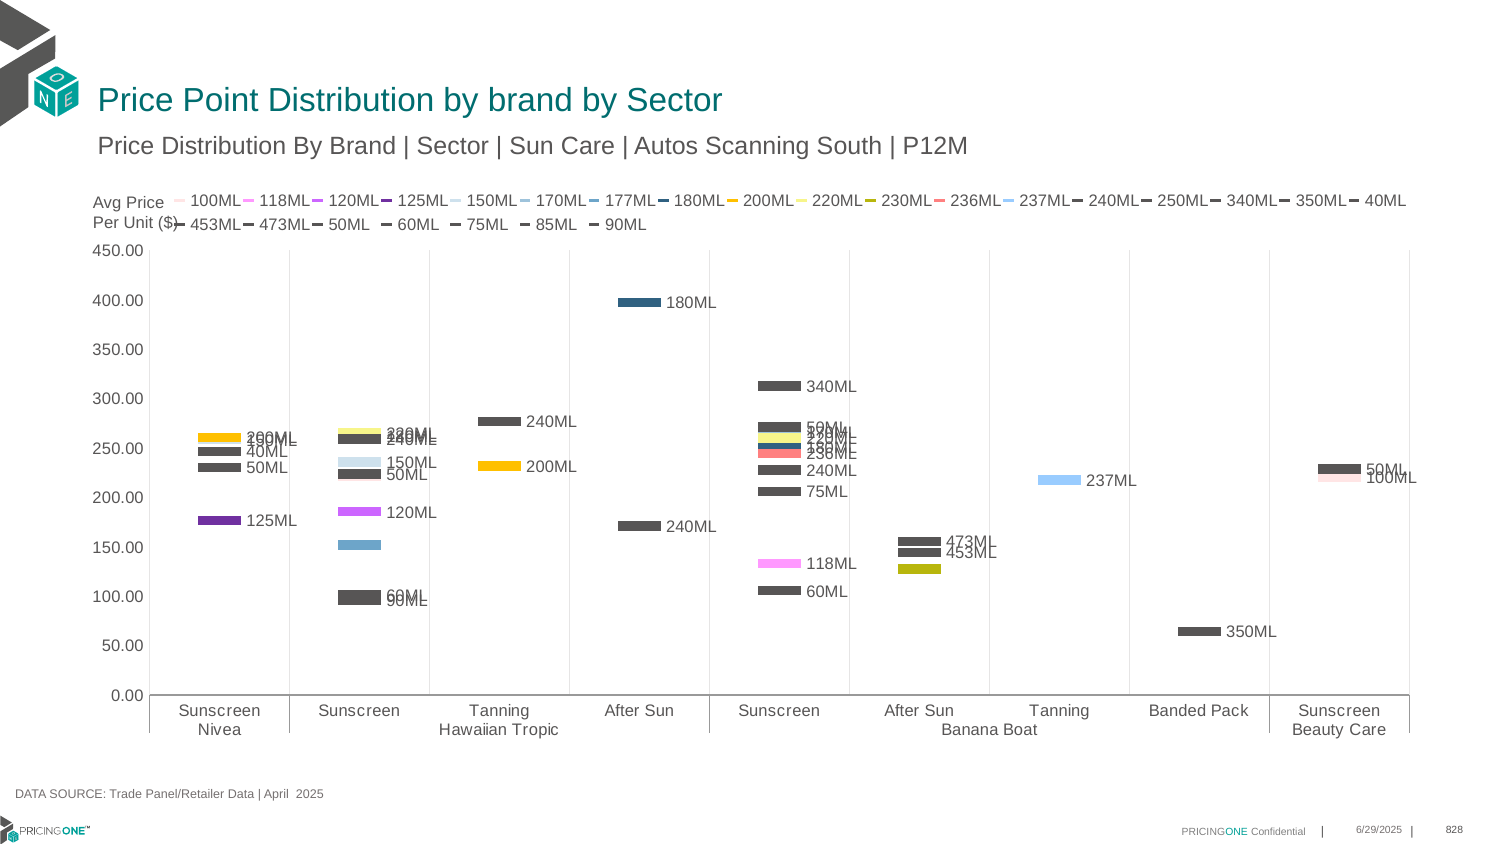

# Price Point Distribution by brand by Sector
Price Distribution By Brand | Sector | Sun Care | Autos Scanning South | P12M

### Chart

| Category | 100ML | 118ML | 120ML | 125ML | 150ML | 170ML | 177ML | 180ML | 200ML | 220ML | 230ML | 236ML | 237ML | 240ML | 250ML | 340ML | 350ML | 40ML | 453ML | 473ML | 50ML | 60ML | 75ML | 85ML | 90ML |
|---|---|---|---|---|---|---|---|---|---|---|---|---|---|---|---|---|---|---|---|---|---|---|---|---|---|
| Sunscreen | None | None | None | 176.5556 | 258.3648 | None | None | None | 260.3074 | None | None | None | None | None | None | None | None | 246.4749 | None | None | 229.9332 | None | None | None | None |
| Sunscreen | 221.667 | None | 185.3812 | None | 235.7467 | None | 151.6667 | 261.8464 | None | 264.9861 | None | None | None | 259.0843 | None | None | None | None | None | None | 223.7013 | 101.0424 | None | None | 96.2797 |
| Tanning | None | None | None | None | None | None | None | None | 231.5925 | None | None | None | None | 276.5968 | None | None | None | None | None | None | None | None | None | None | None |
| After Sun | None | None | None | None | None | None | None | 397.0 | None | None | None | None | None | 170.9725 | None | None | None | None | None | None | None | None | None | None | None |
| Sunscreen | None | 133.3666 | None | None | None | 265.6846 | None | 250.9233 | None | 259.8973 | None | 244.559 | None | 227.839 | None | 312.5716 | None | None | None | None | 271.2401 | 105.5611 | 205.7796 | None | None |
| After Sun | None | None | None | None | None | None | None | None | None | None | 127.4342 | None | None | None | None | None | None | None | 144.4607 | 155.3547 | None | None | None | None | None |
| Tanning | None | None | None | None | None | None | None | None | None | None | None | None | 217.6442 | None | None | None | None | None | None | None | None | None | None | None | None |
| Banded Pack | None | None | None | None | None | None | None | None | None | None | None | None | None | None | None | None | 64.3077 | None | None | None | None | None | None | None | None |
| Sunscreen | 220.4819 | None | None | None | None | None | None | None | None | None | None | None | None | None | None | None | None | None | None | None | 228.6314 | None | None | None | None |
Avg Price
Per Unit ($)
DATA SOURCE: Trade Panel/Retailer Data | April  2025
6/29/2025
828